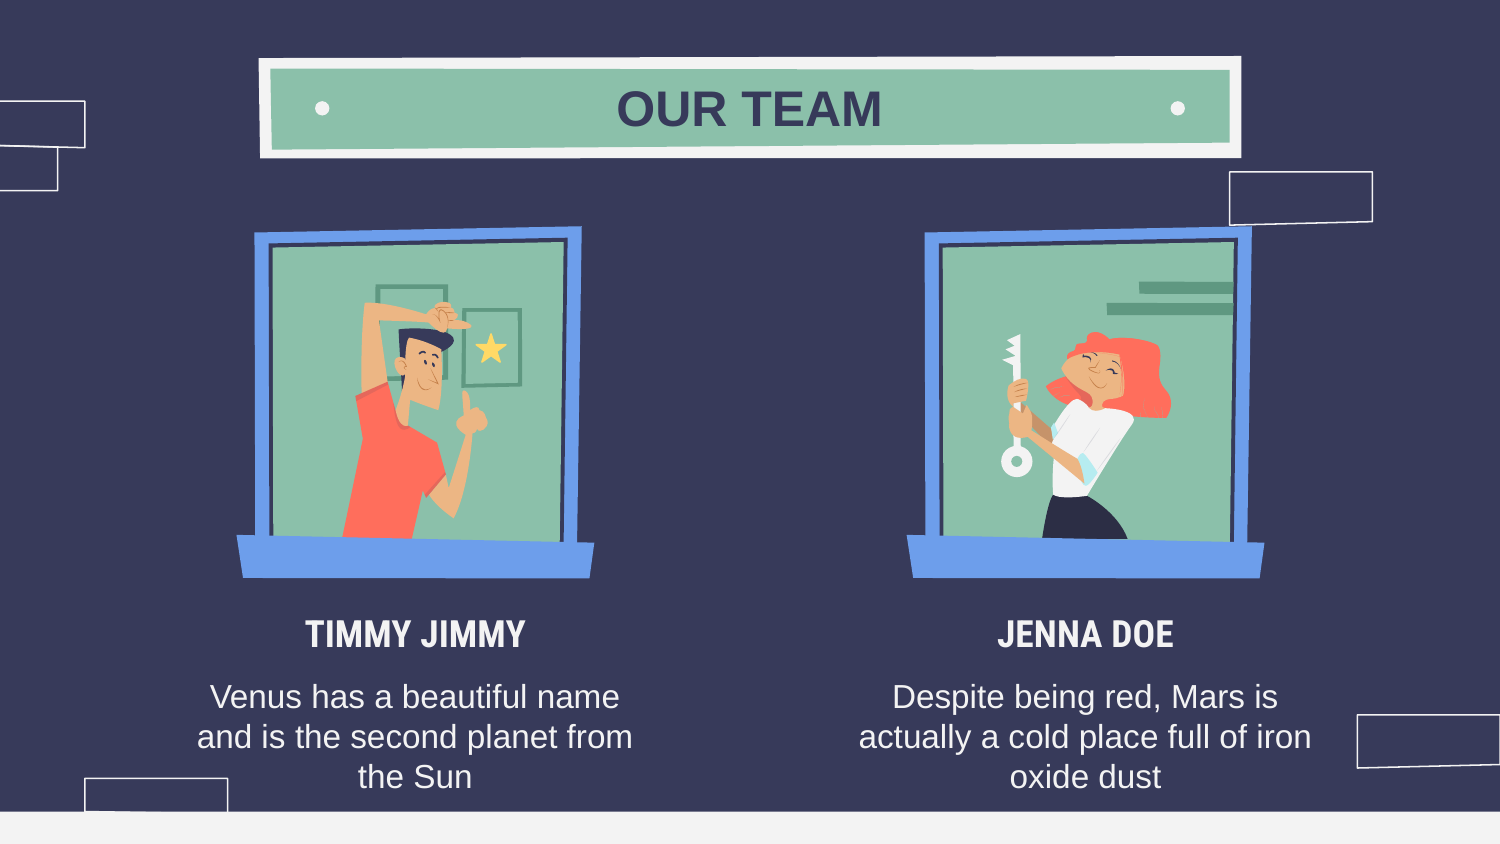

OUR TEAM

# TIMMY JIMMY
JENNA DOE
Venus has a beautiful name and is the second planet from the Sun
Despite being red, Mars is actually a cold place full of iron oxide dust